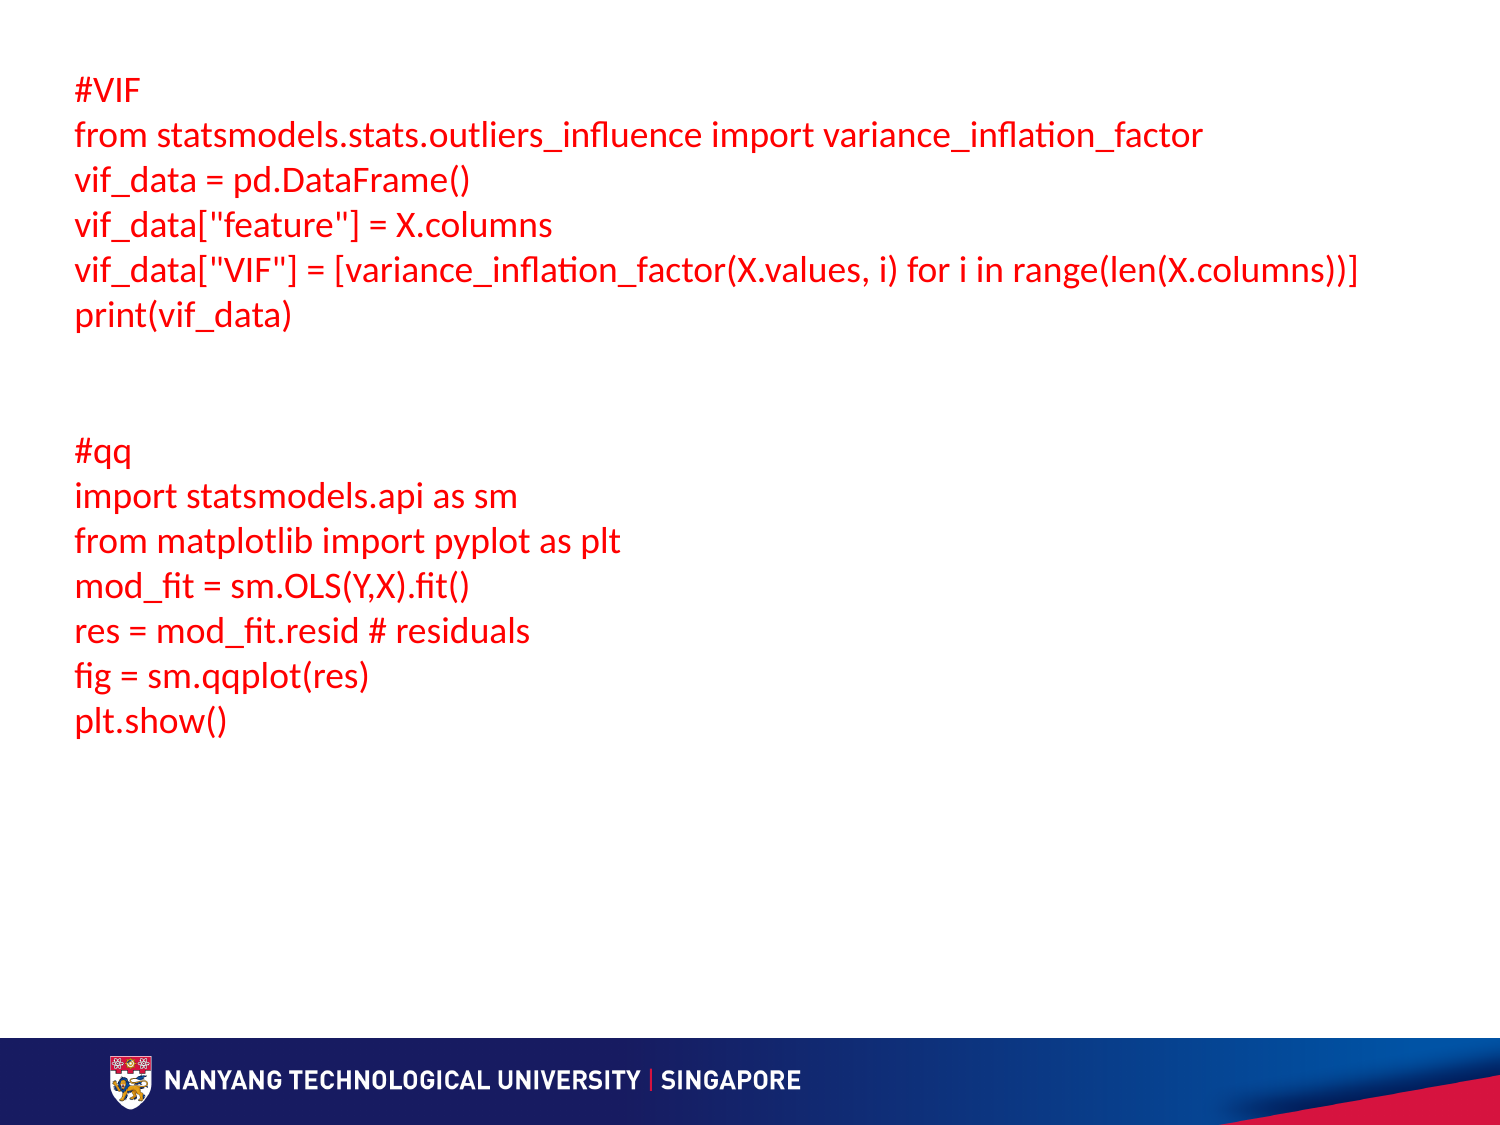

#VIF
from statsmodels.stats.outliers_influence import variance_inflation_factor
vif_data = pd.DataFrame()
vif_data["feature"] = X.columns
vif_data["VIF"] = [variance_inflation_factor(X.values, i) for i in range(len(X.columns))]
print(vif_data)
#qq
import statsmodels.api as sm
from matplotlib import pyplot as plt
mod_fit = sm.OLS(Y,X).fit()
res = mod_fit.resid # residuals
fig = sm.qqplot(res)
plt.show()